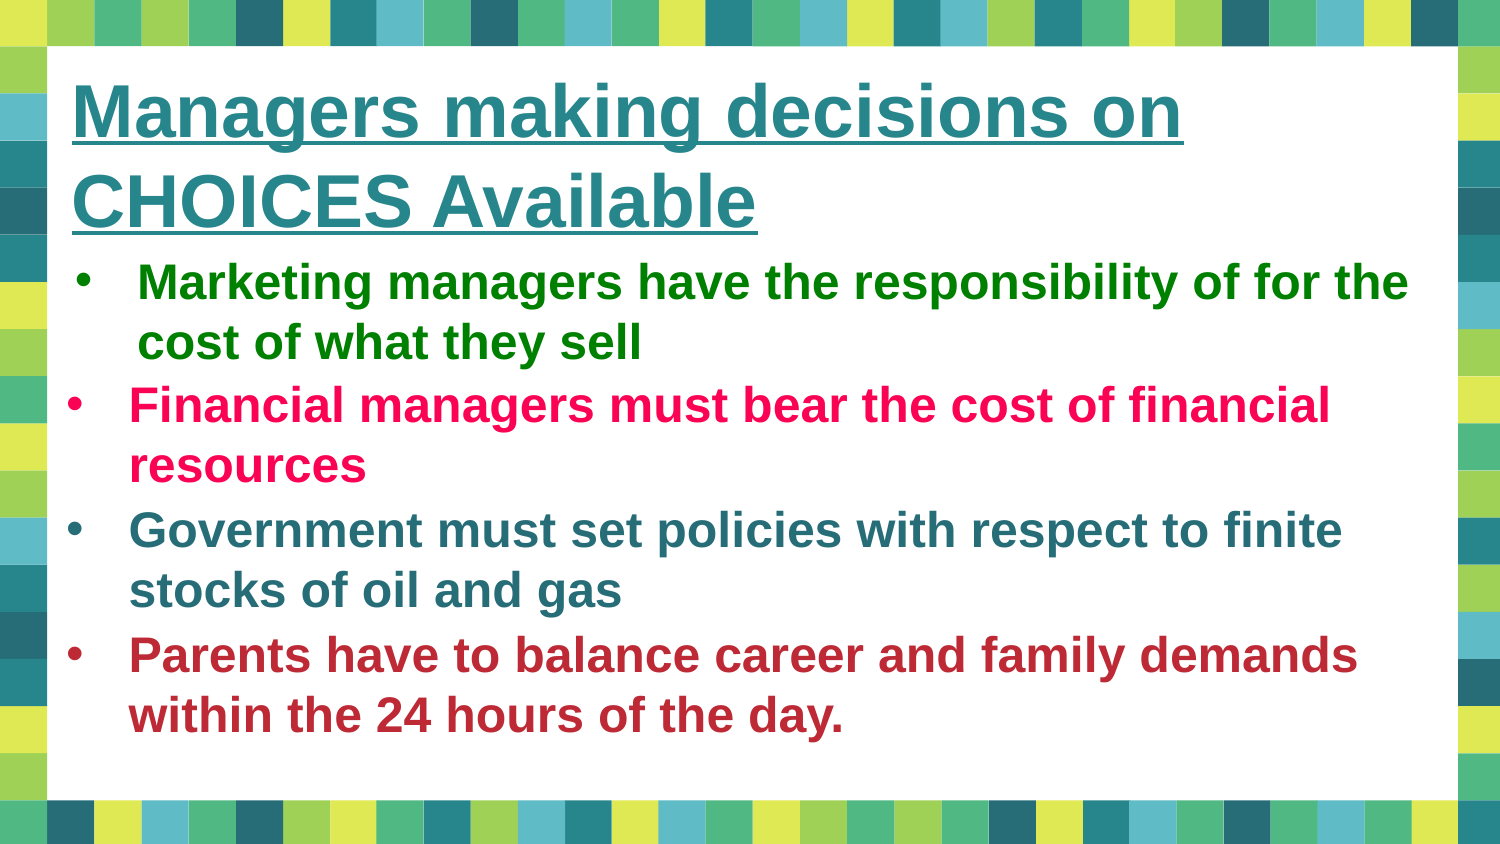

Managers making decisions on CHOICES Available
Marketing managers have the responsibility of for the cost of what they sell
Financial managers must bear the cost of financial resources
Government must set policies with respect to finite stocks of oil and gas
Parents have to balance career and family demands within the 24 hours of the day.